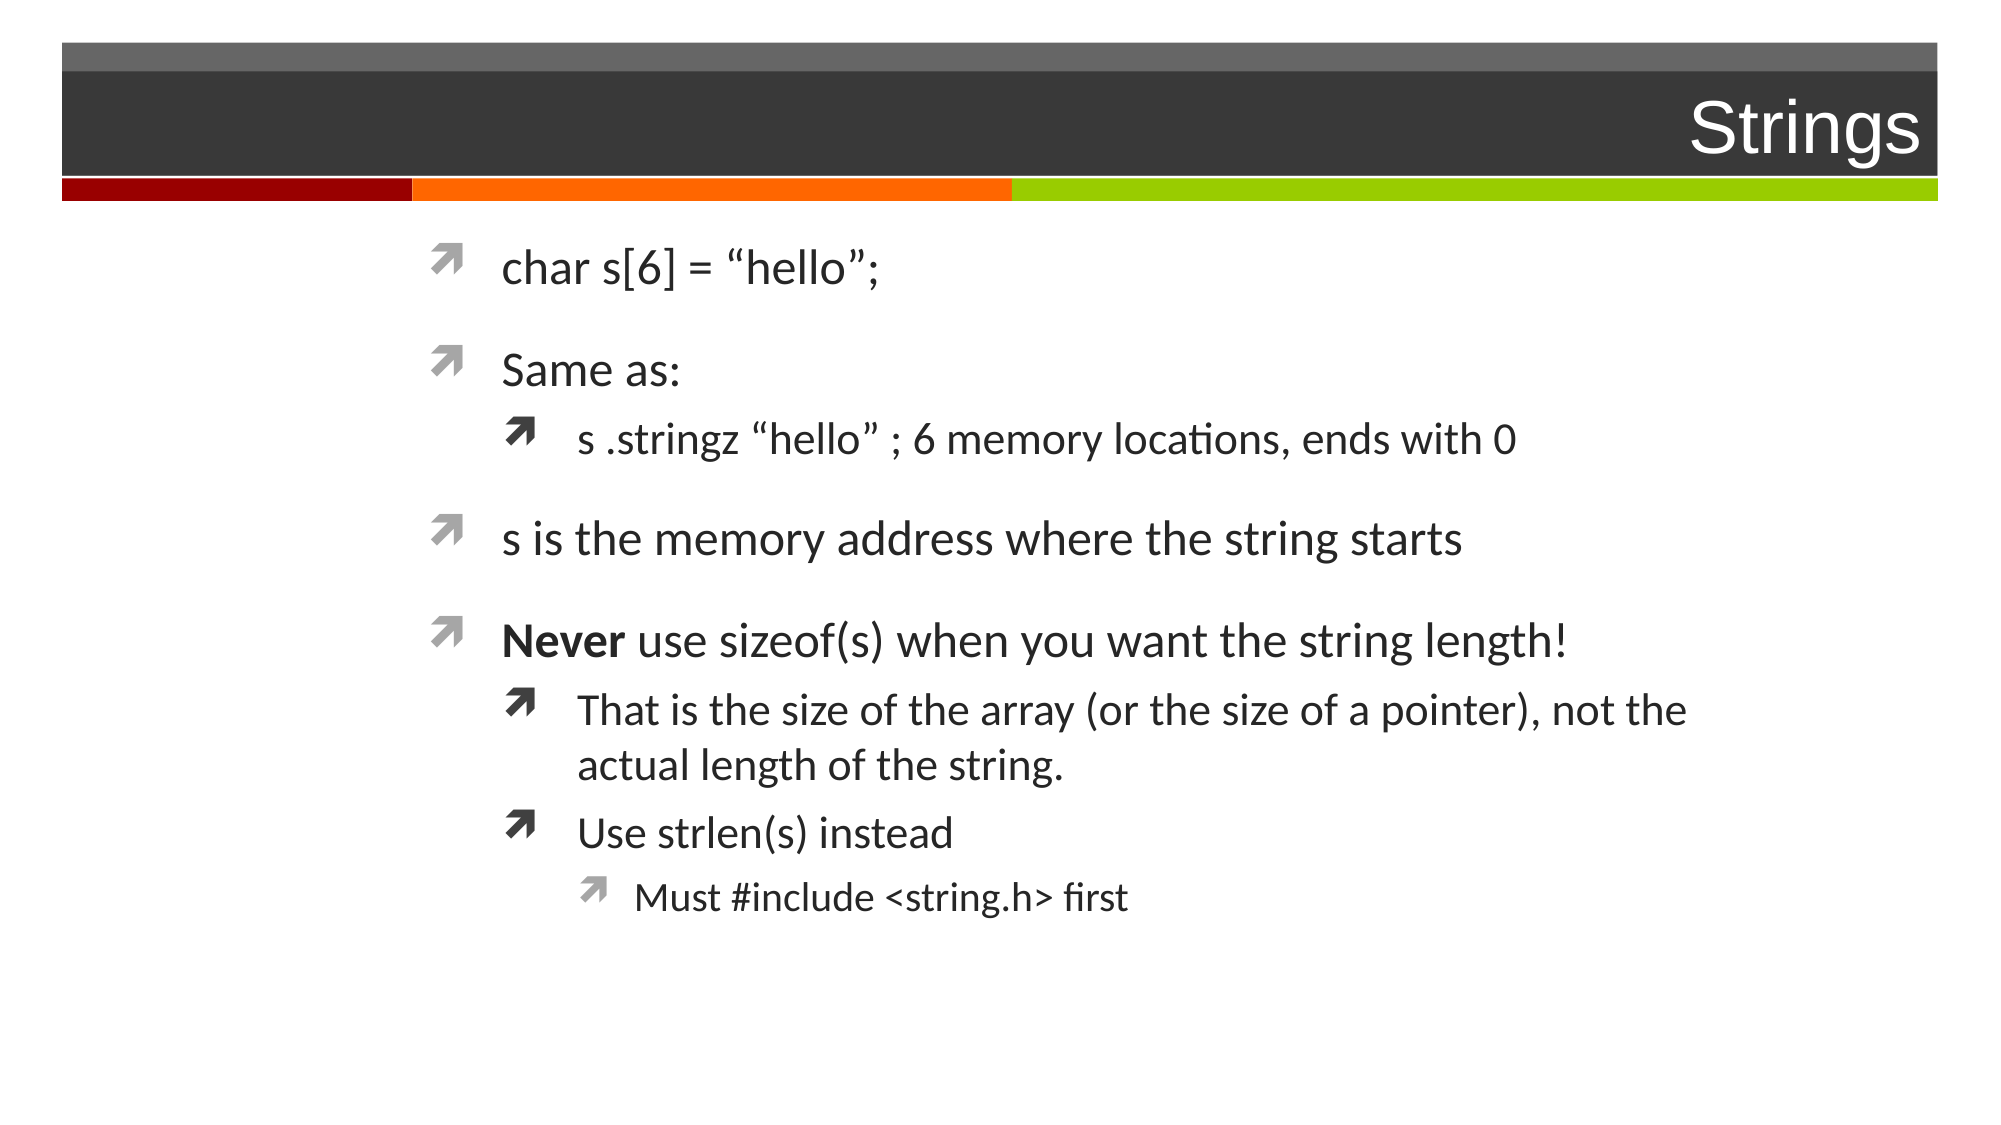

# Strings
char s[6] = “hello”;
Same as:
s .stringz “hello” ; 6 memory locations, ends with 0
s is the memory address where the string starts
Never use sizeof(s) when you want the string length!
That is the size of the array (or the size of a pointer), not the actual length of the string.
Use strlen(s) instead
Must #include <string.h> first